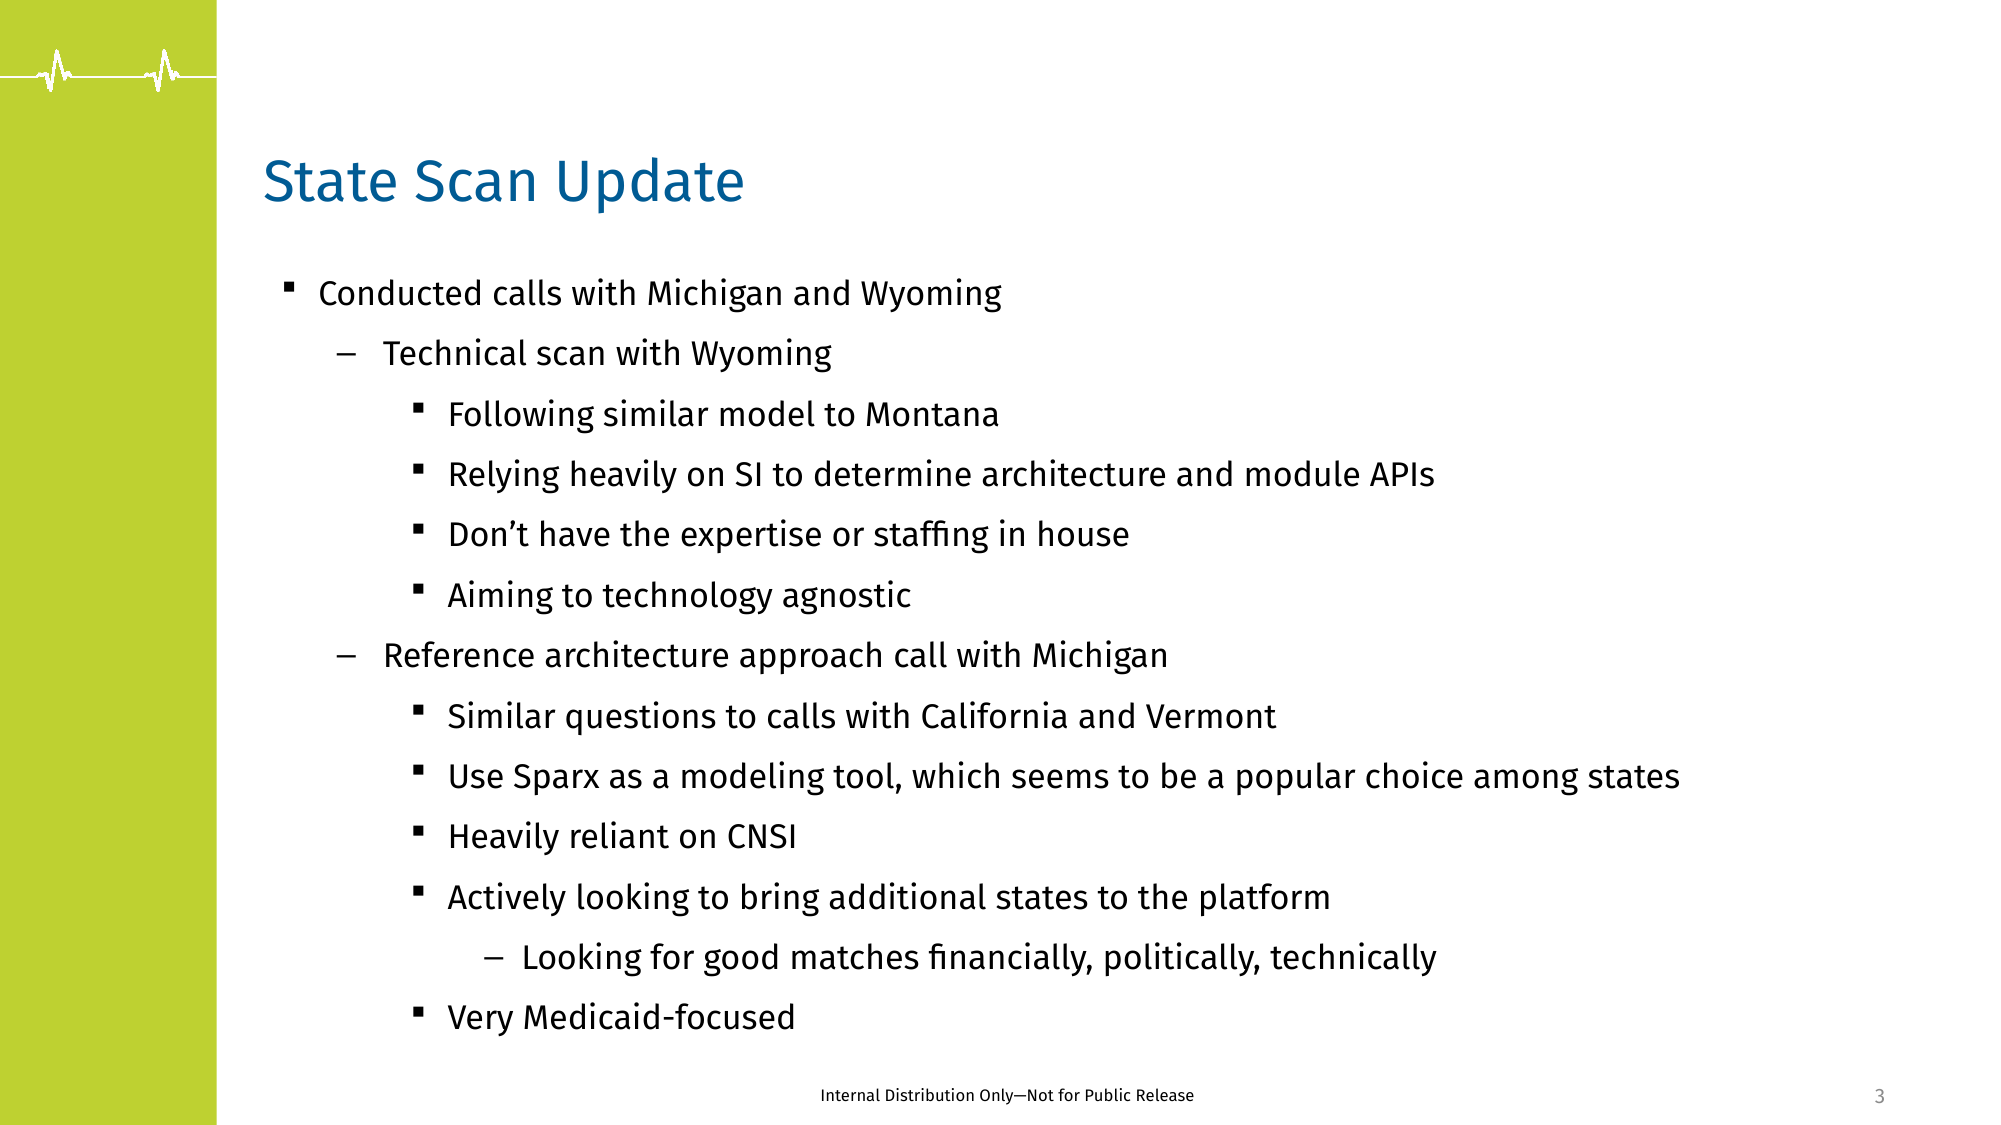

# State Scan Update
Conducted calls with Michigan and Wyoming
Technical scan with Wyoming
Following similar model to Montana
Relying heavily on SI to determine architecture and module APIs
Don’t have the expertise or staffing in house
Aiming to technology agnostic
Reference architecture approach call with Michigan
Similar questions to calls with California and Vermont
Use Sparx as a modeling tool, which seems to be a popular choice among states
Heavily reliant on CNSI
Actively looking to bring additional states to the platform
Looking for good matches financially, politically, technically
Very Medicaid-focused

3